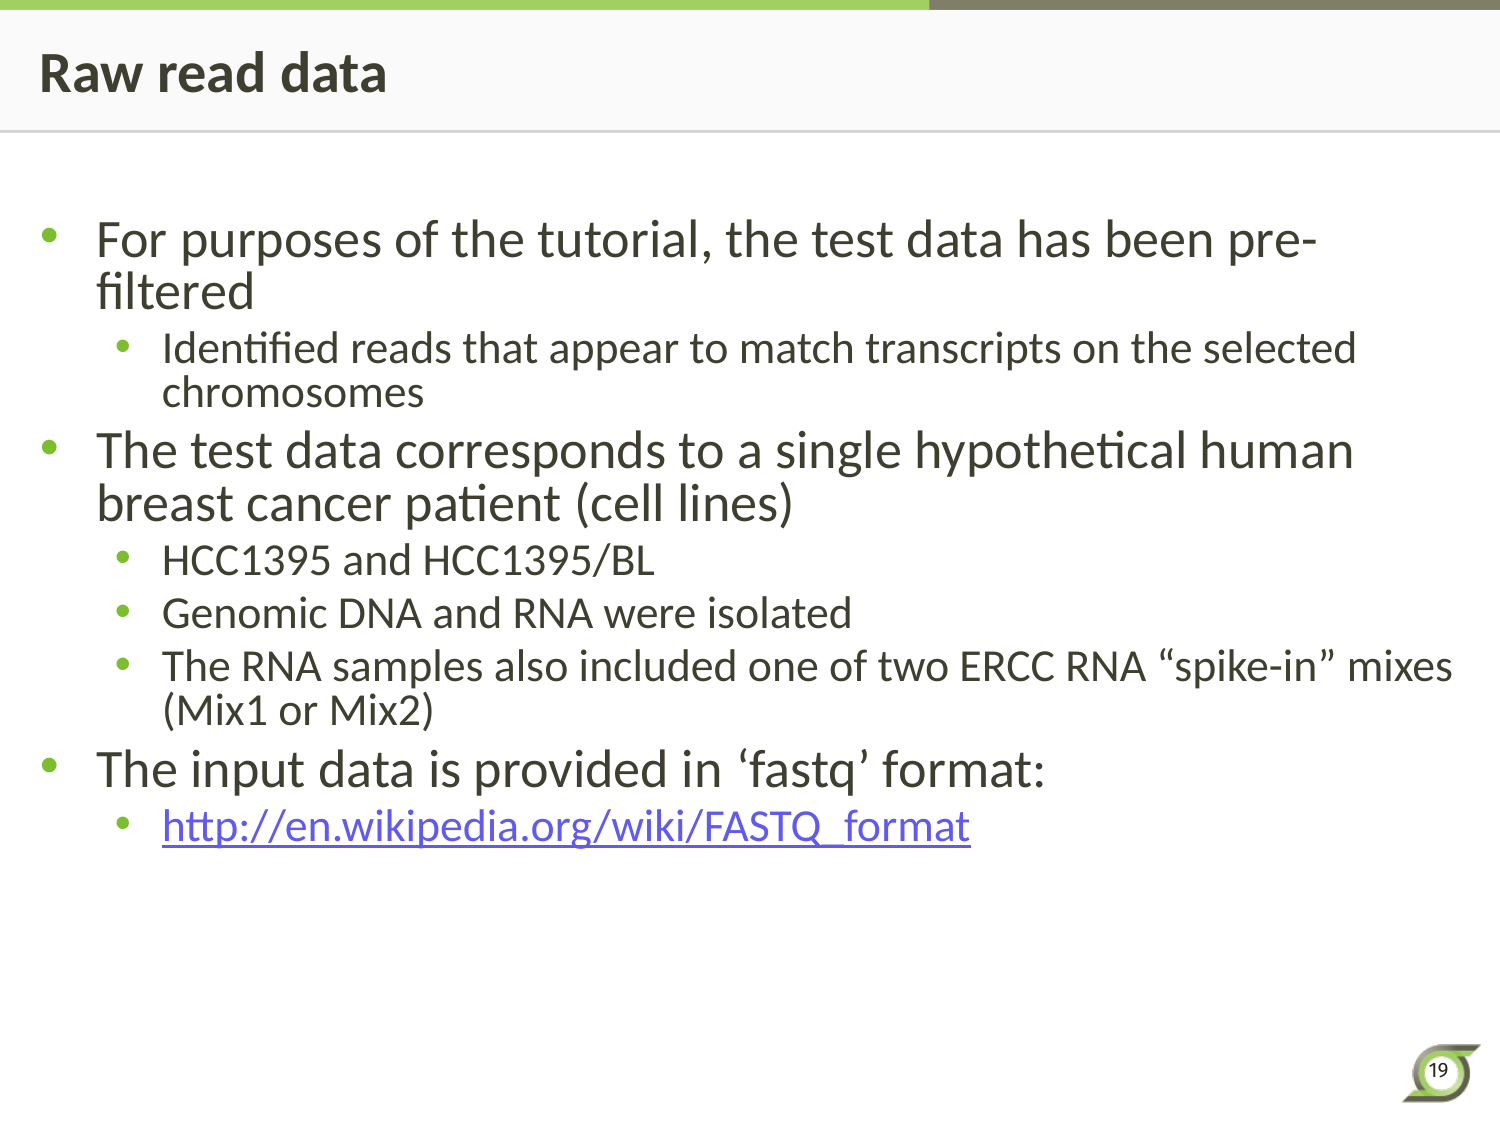

# Raw read data
For purposes of the tutorial, the test data has been pre-filtered
Identified reads that appear to match transcripts on the selected chromosomes
The test data corresponds to a single hypothetical human breast cancer patient (cell lines)
HCC1395 and HCC1395/BL
Genomic DNA and RNA were isolated
The RNA samples also included one of two ERCC RNA “spike-in” mixes (Mix1 or Mix2)
The input data is provided in ‘fastq’ format:
http://en.wikipedia.org/wiki/FASTQ_format